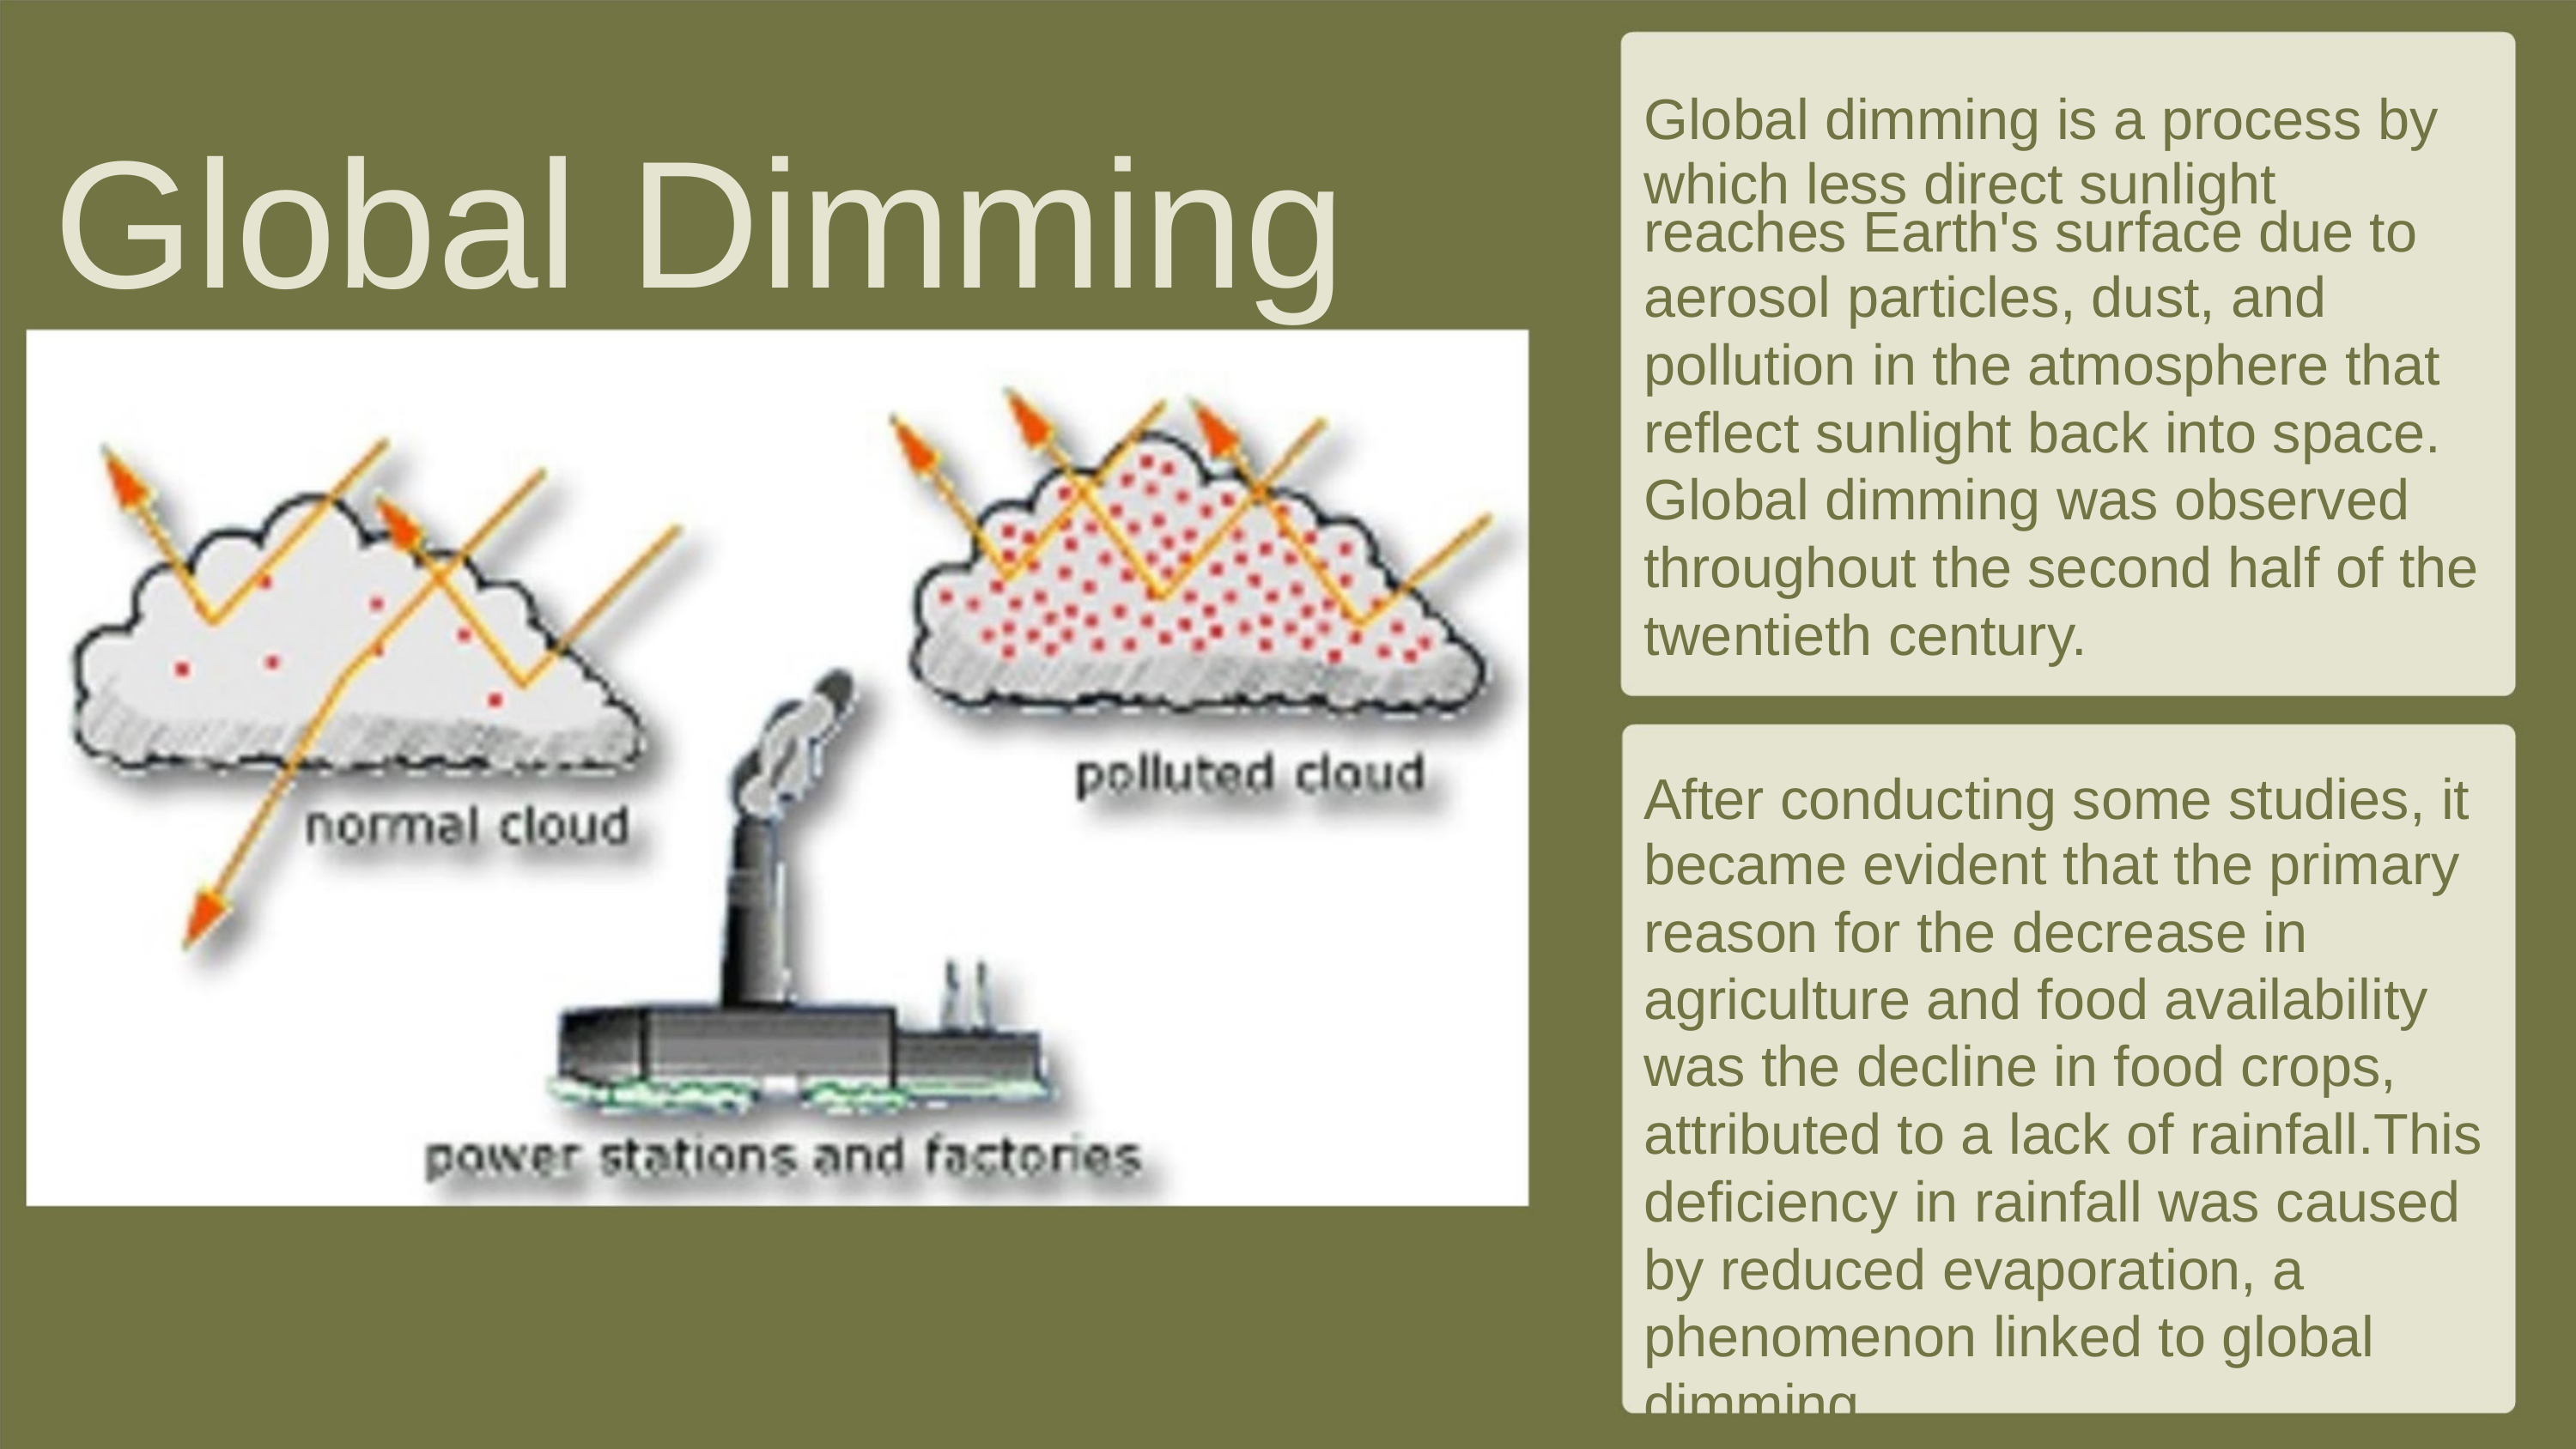

Global Dimming
Global dimming is a process by
which less direct sunlight
reaches Earth's surface due to
aerosol particles, dust, and
pollution in the atmosphere that
reflect sunlight back into space.
Global dimming was observed
throughout the second half of the
twentieth century.
After conducting some studies, it
became evident that the primary
reason for the decrease in
agriculture and food availability
was the decline in food crops,
attributed to a lack of rainfall.This
deficiency in rainfall was caused
by reduced evaporation, a
phenomenon linked to global
dimming.